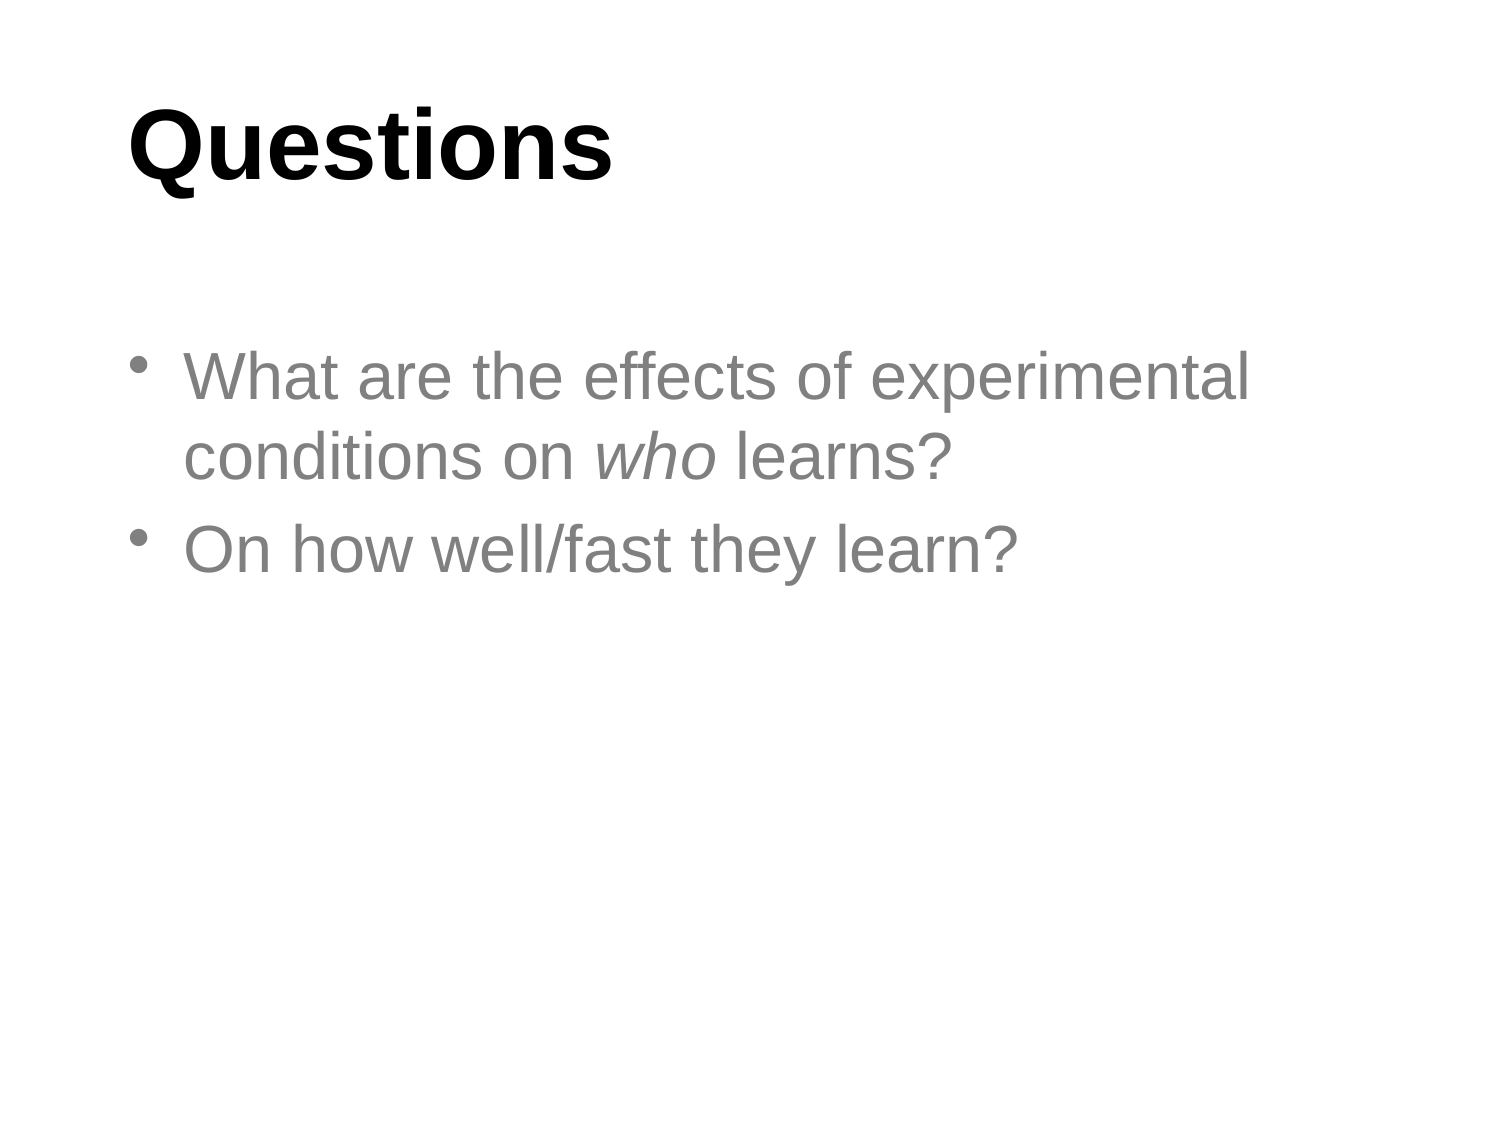

# Questions
What are the effects of experimental conditions on who learns?
On how well/fast they learn?